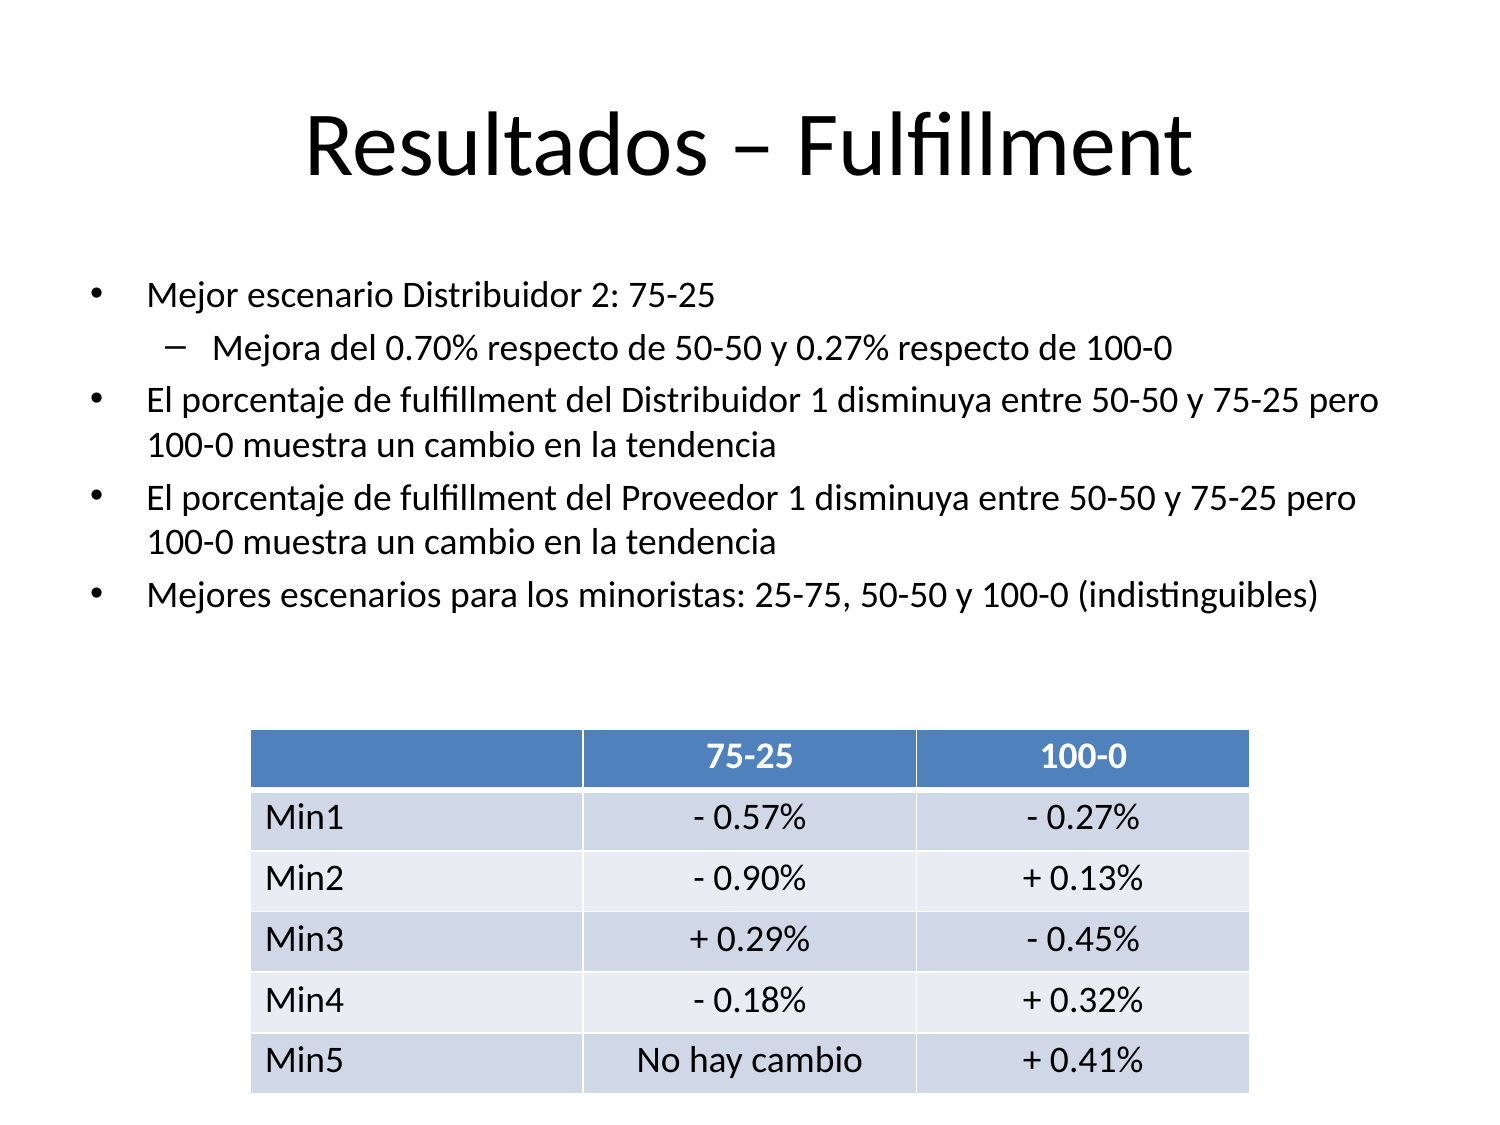

# Resultados – Fulfillment
Mejor escenario Distribuidor 2: 75-25
Mejora del 0.70% respecto de 50-50 y 0.27% respecto de 100-0
El porcentaje de fulfillment del Distribuidor 1 disminuya entre 50-50 y 75-25 pero 100-0 muestra un cambio en la tendencia
El porcentaje de fulfillment del Proveedor 1 disminuya entre 50-50 y 75-25 pero 100-0 muestra un cambio en la tendencia
Mejores escenarios para los minoristas: 25-75, 50-50 y 100-0 (indistinguibles)

|  | 75-25 | 100-0 |
| --- | --- | --- |
| Min1 | - 0.57% | - 0.27% |
| Min2 | - 0.90% | + 0.13% |
| Min3 | + 0.29% | - 0.45% |
| Min4 | - 0.18% | + 0.32% |
| Min5 | No hay cambio | + 0.41% |